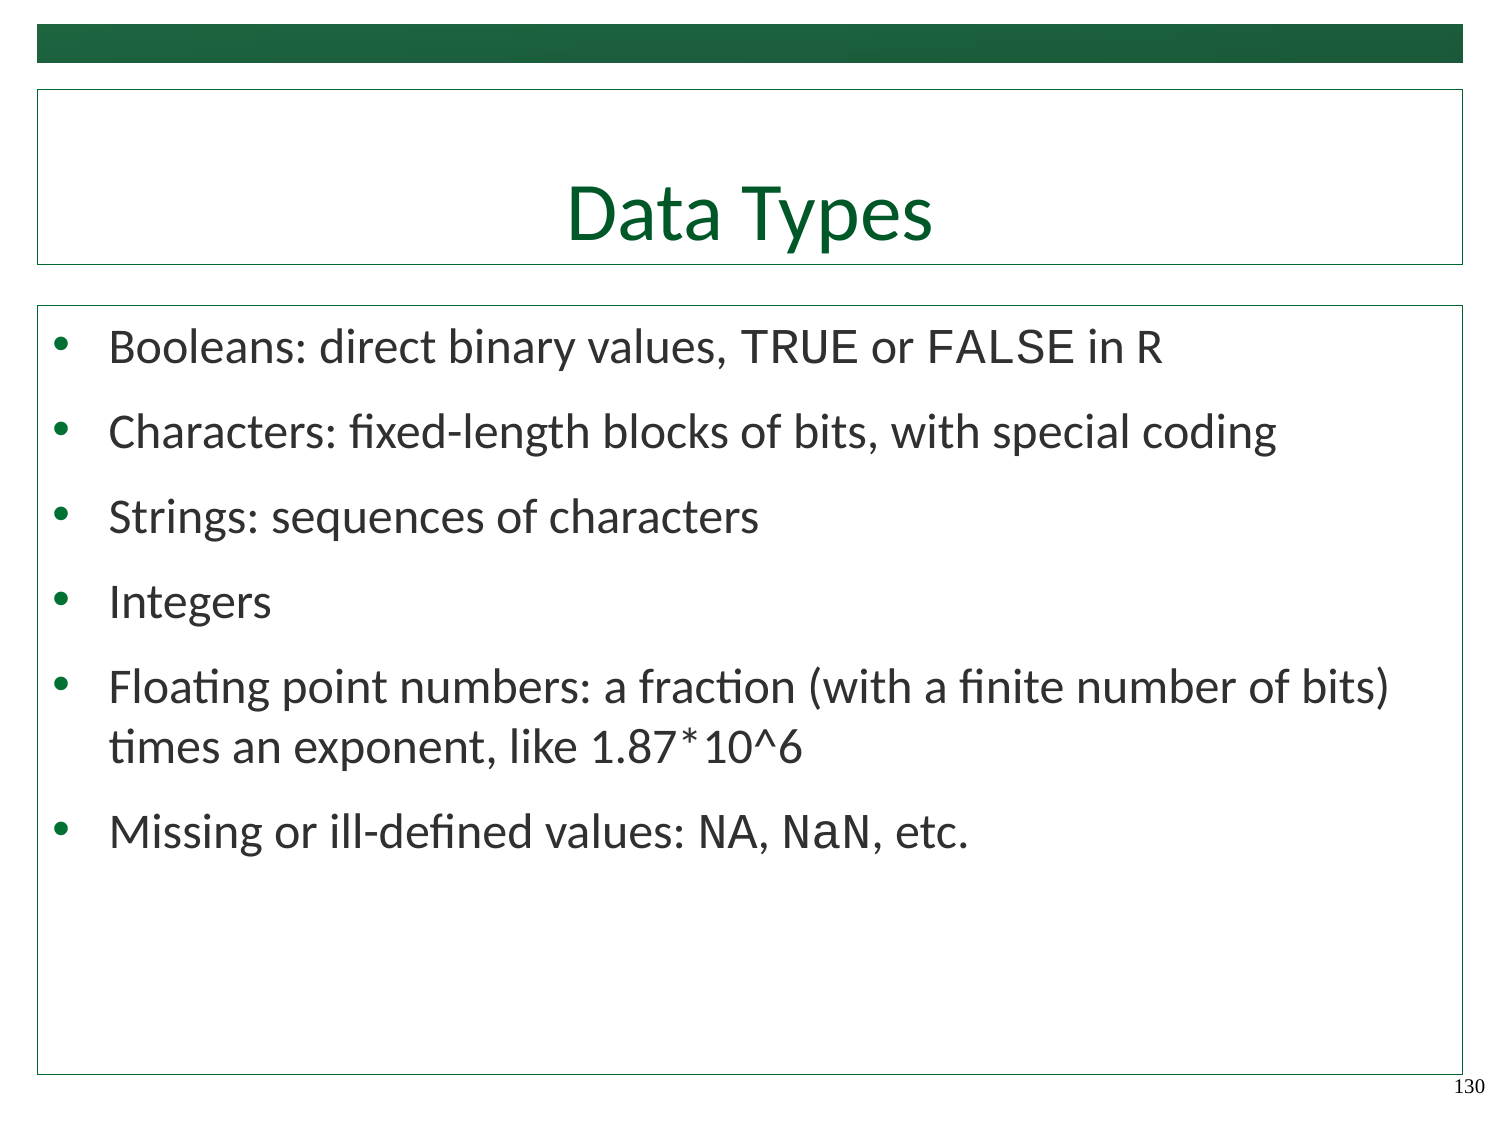

# Data Types
Booleans: direct binary values, TRUE or FALSE in R
Characters: fixed-length blocks of bits, with special coding
Strings: sequences of characters
Integers
Floating point numbers: a fraction (with a finite number of bits) times an exponent, like 1.87*10^6
Missing or ill-defined values: NA, NaN, etc.
130